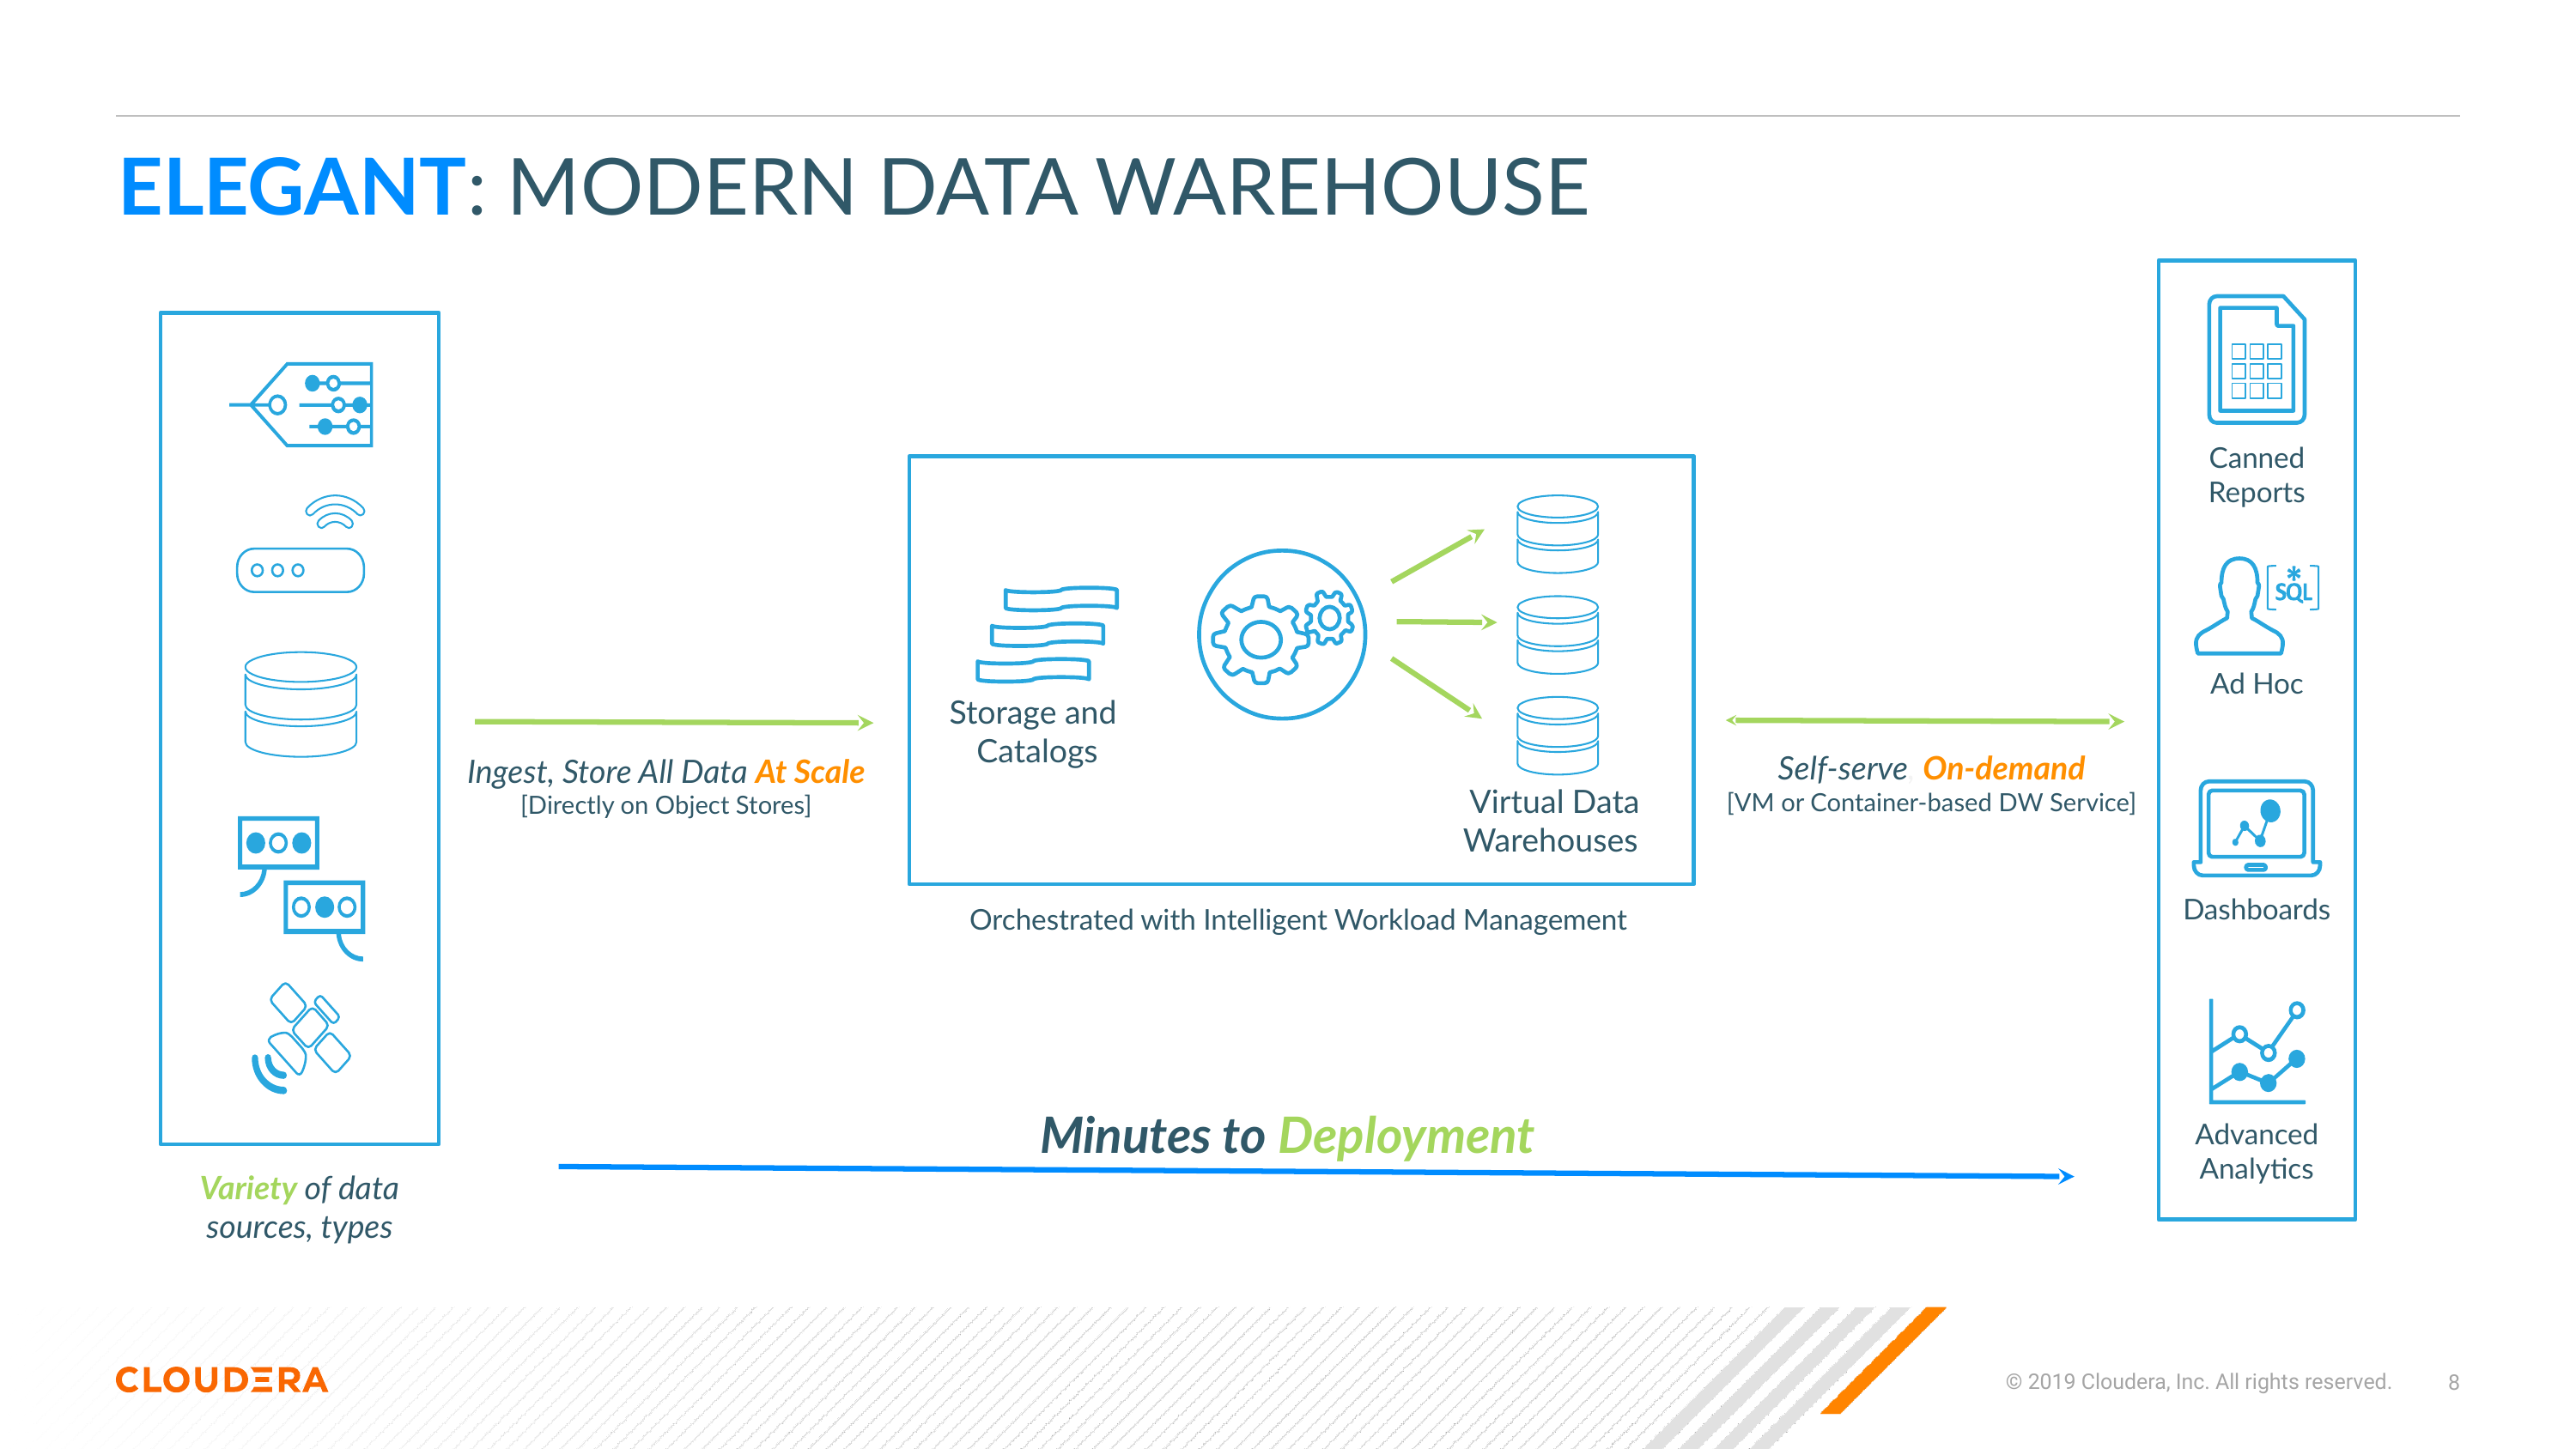

# ELEGANT: MODERN DATA WAREHOUSE

Canned
Reports

Ad Hoc

Storage and  Catalogs

Self-serve, On-demand
[VM or Container-based DW Service]
Ingest, Store All Data At Scale
[Directly on Object Stores]
Virtual Data Warehouses

Orchestrated with Intelligent Workload Management
Dashboards

Minutes to Deployment
Advanced Analytics
Variety of data sources, types